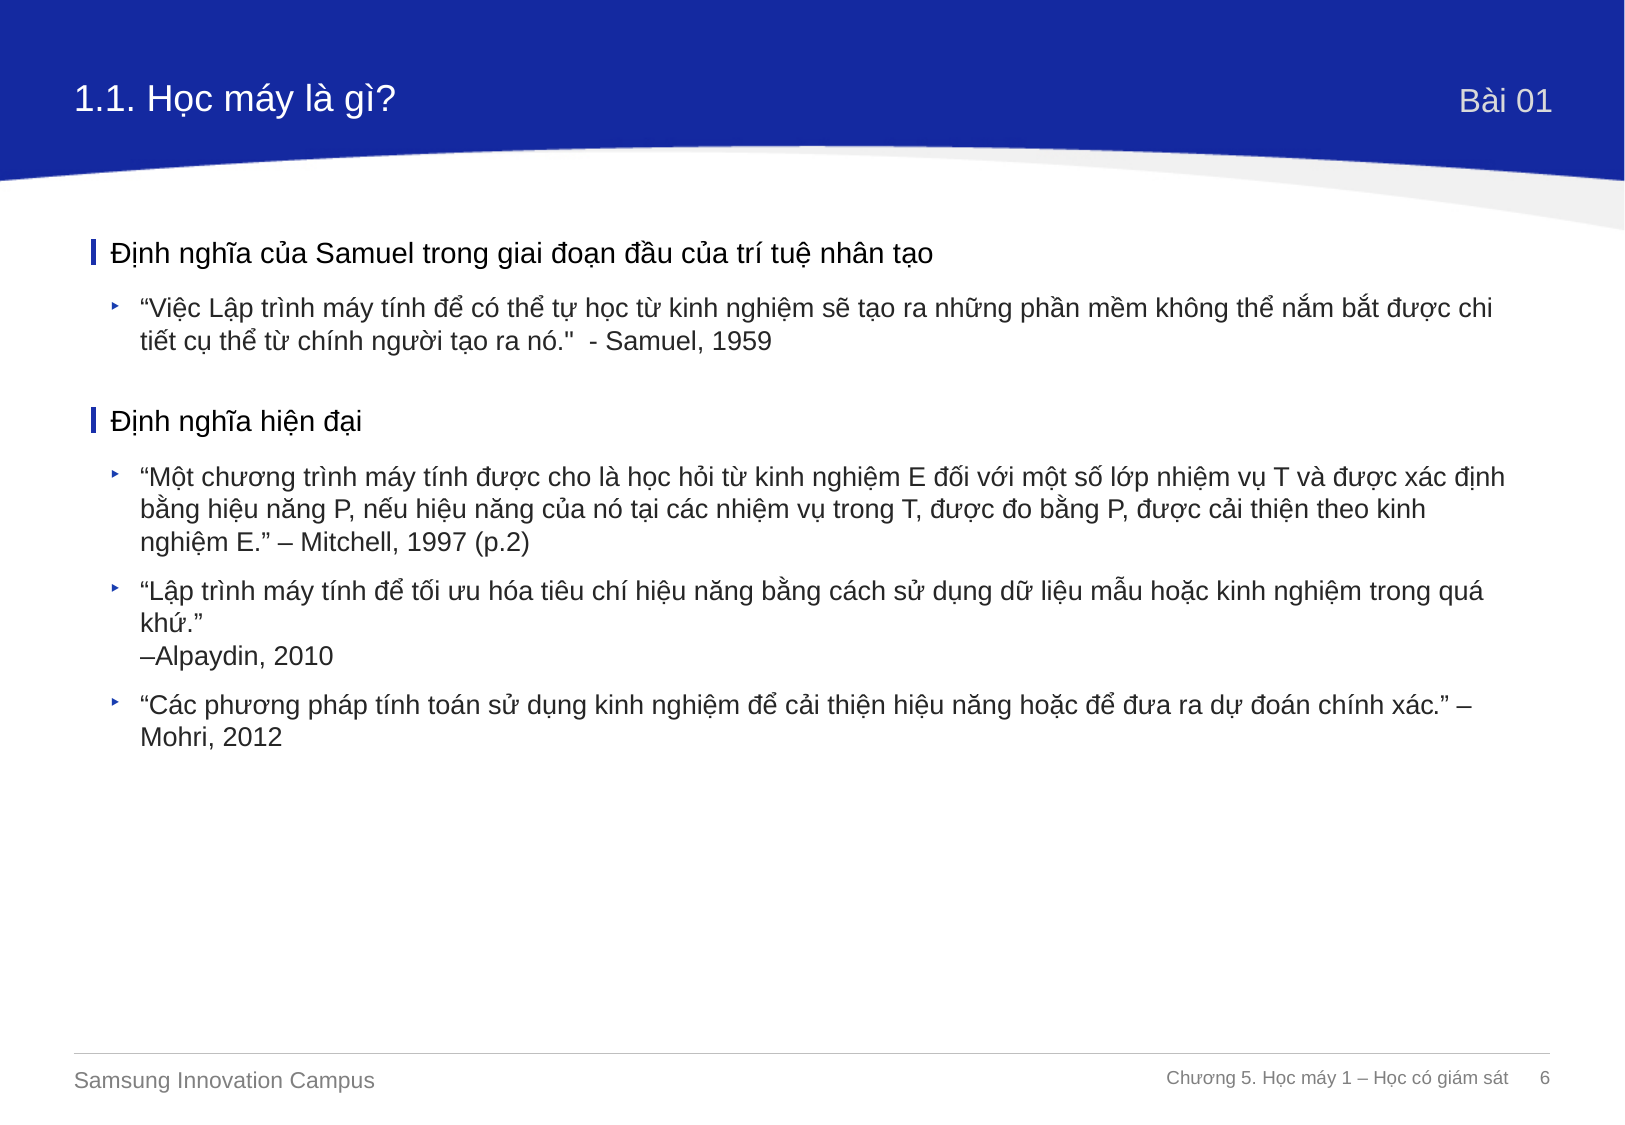

1.1. Học máy là gì?
Bài 01
Định nghĩa của Samuel trong giai đoạn đầu của trí tuệ nhân tạo
“Việc Lập trình máy tính để có thể tự học từ kinh nghiệm sẽ tạo ra những phần mềm không thể nắm bắt được chi tiết cụ thể từ chính người tạo ra nó."  - Samuel, 1959
Định nghĩa hiện đại
“Một chương trình máy tính được cho là học hỏi từ kinh nghiệm E đối với một số lớp nhiệm vụ T và được xác định bằng hiệu năng P, nếu hiệu năng của nó tại các nhiệm vụ trong T, được đo bằng P, được cải thiện theo kinh nghiệm E.” – Mitchell, 1997 (p.2)
“Lập trình máy tính để tối ưu hóa tiêu chí hiệu năng bằng cách sử dụng dữ liệu mẫu hoặc kinh nghiệm trong quá khứ.”
–Alpaydin, 2010
“Các phương pháp tính toán sử dụng kinh nghiệm để cải thiện hiệu năng hoặc để đưa ra dự đoán chính xác.” – Mohri, 2012